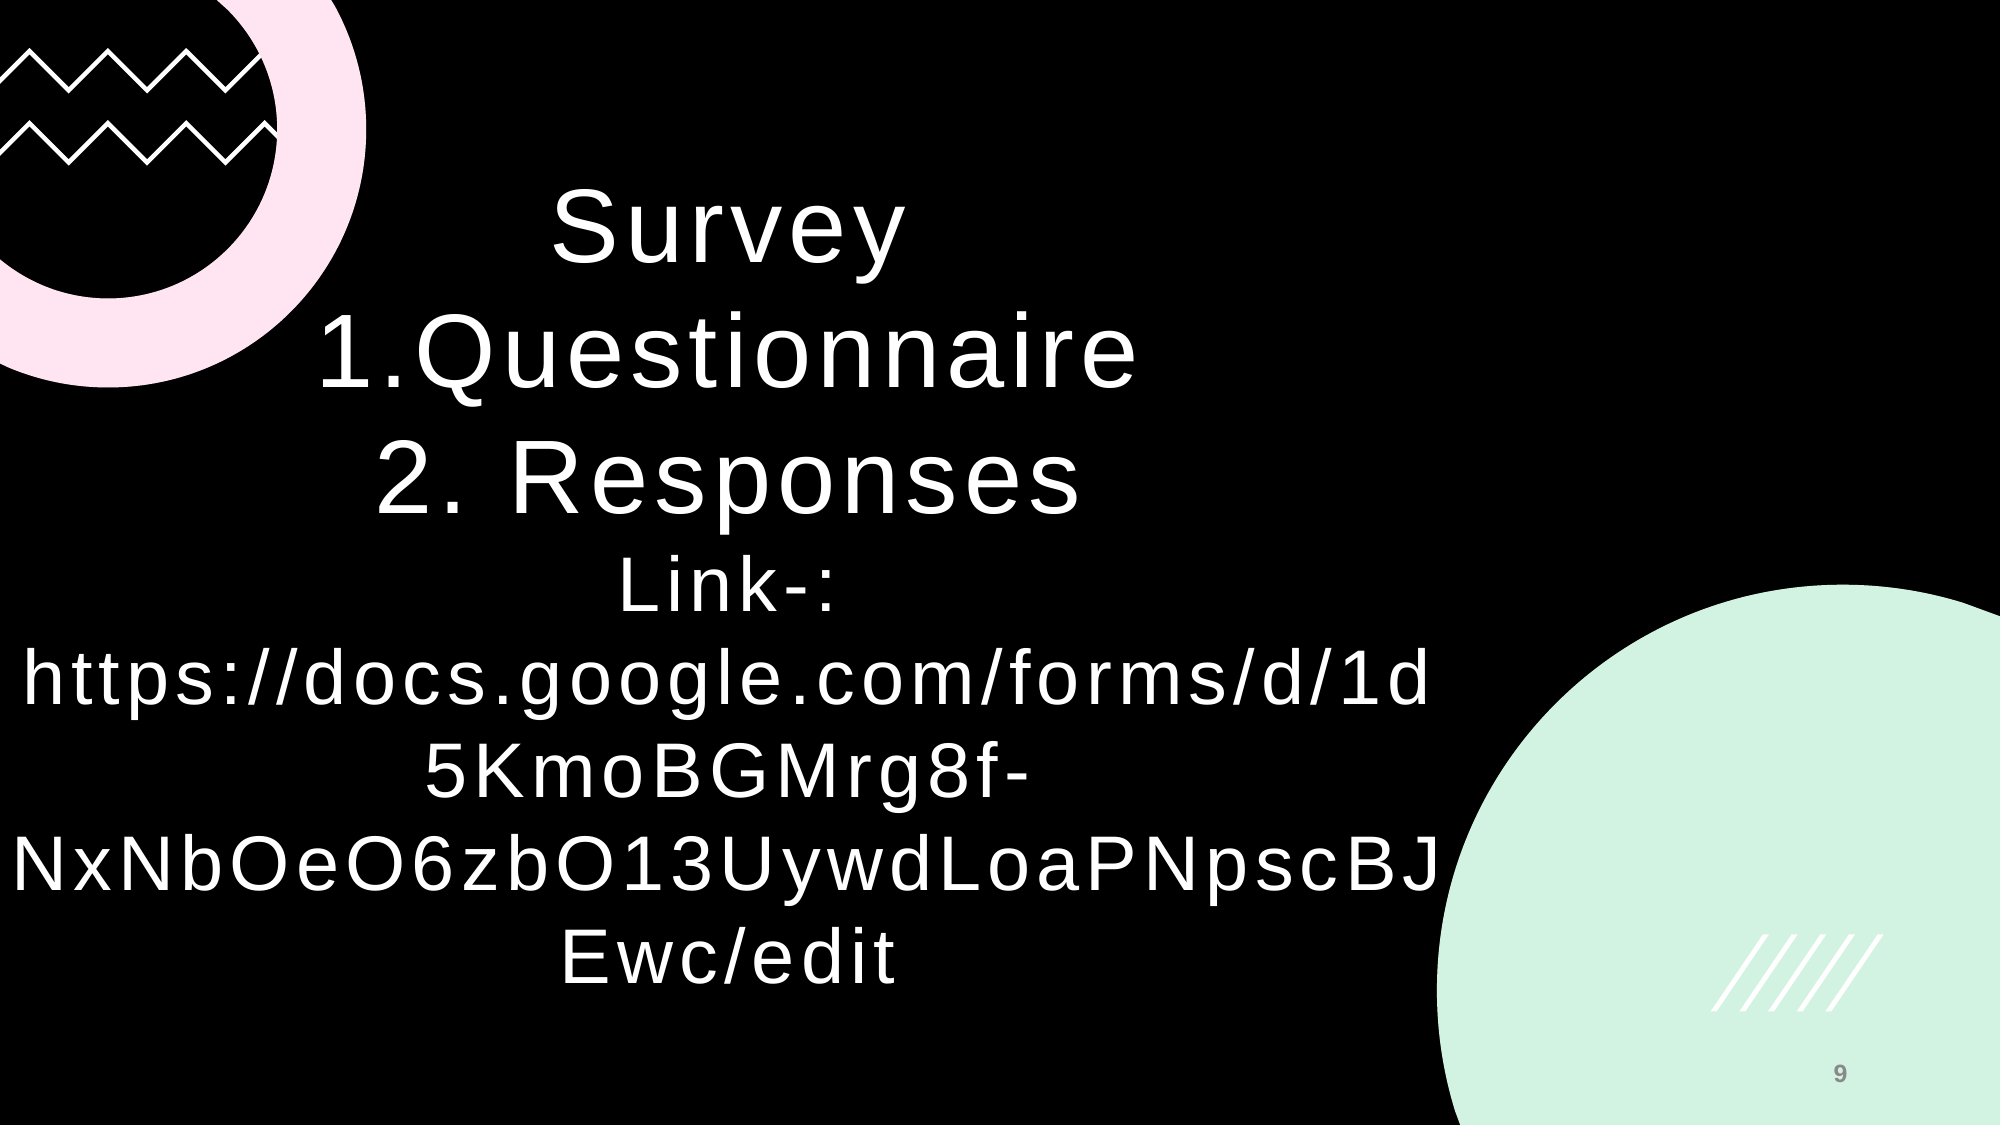

# Survey 1.Questionnaire 2. Responses Link-: https://docs.google.com/forms/d/1d5KmoBGMrg8f-NxNbOeO6zbO13UywdLoaPNpscBJEwc/edit
9